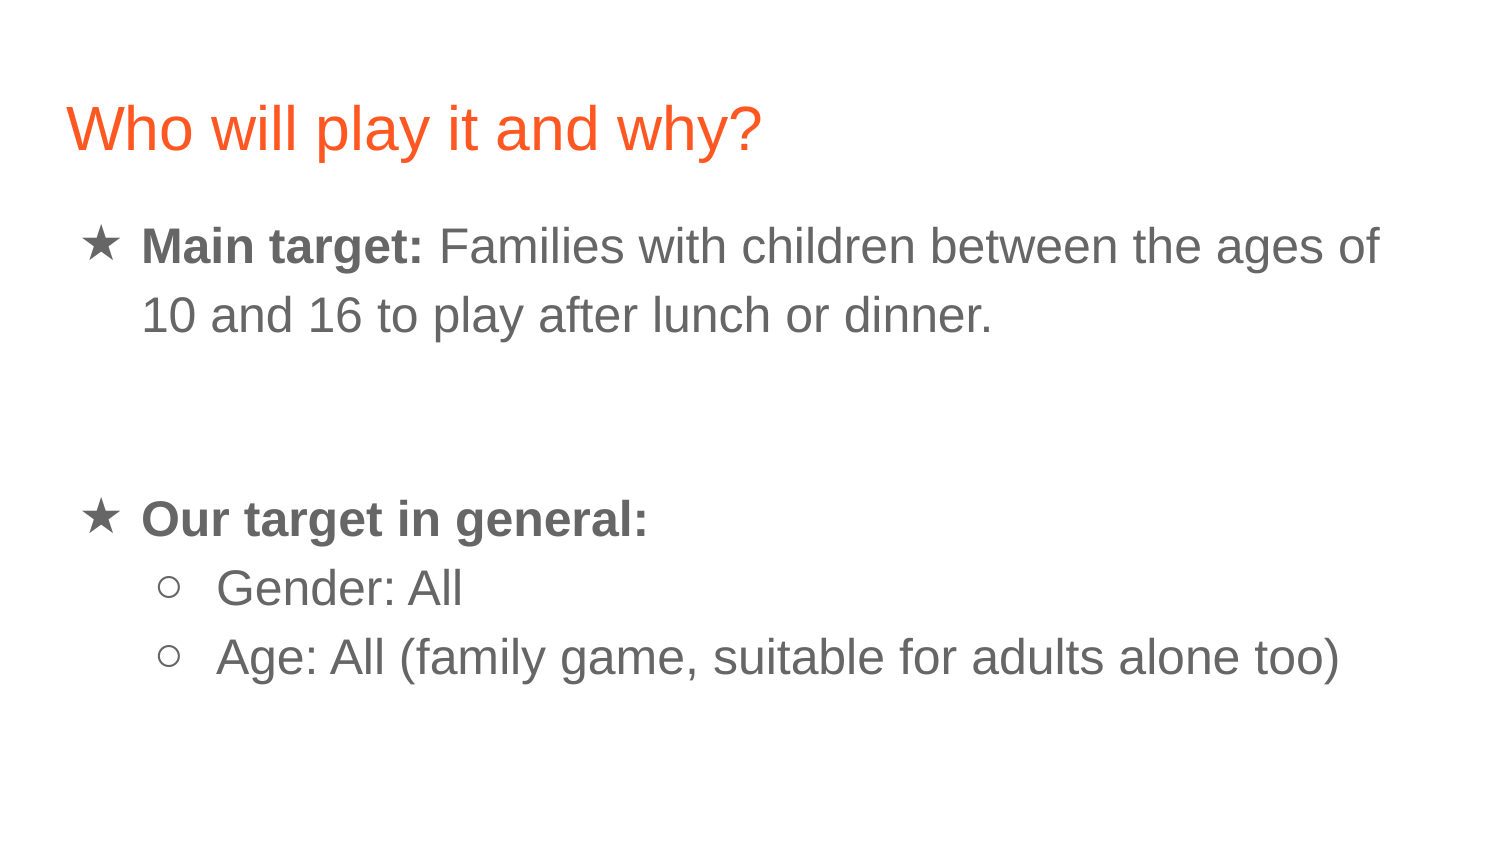

# Who will play it and why?
Main target: Families with children between the ages of 10 and 16 to play after lunch or dinner.

Our target in general:
Gender: All
Age: All (family game, suitable for adults alone too)